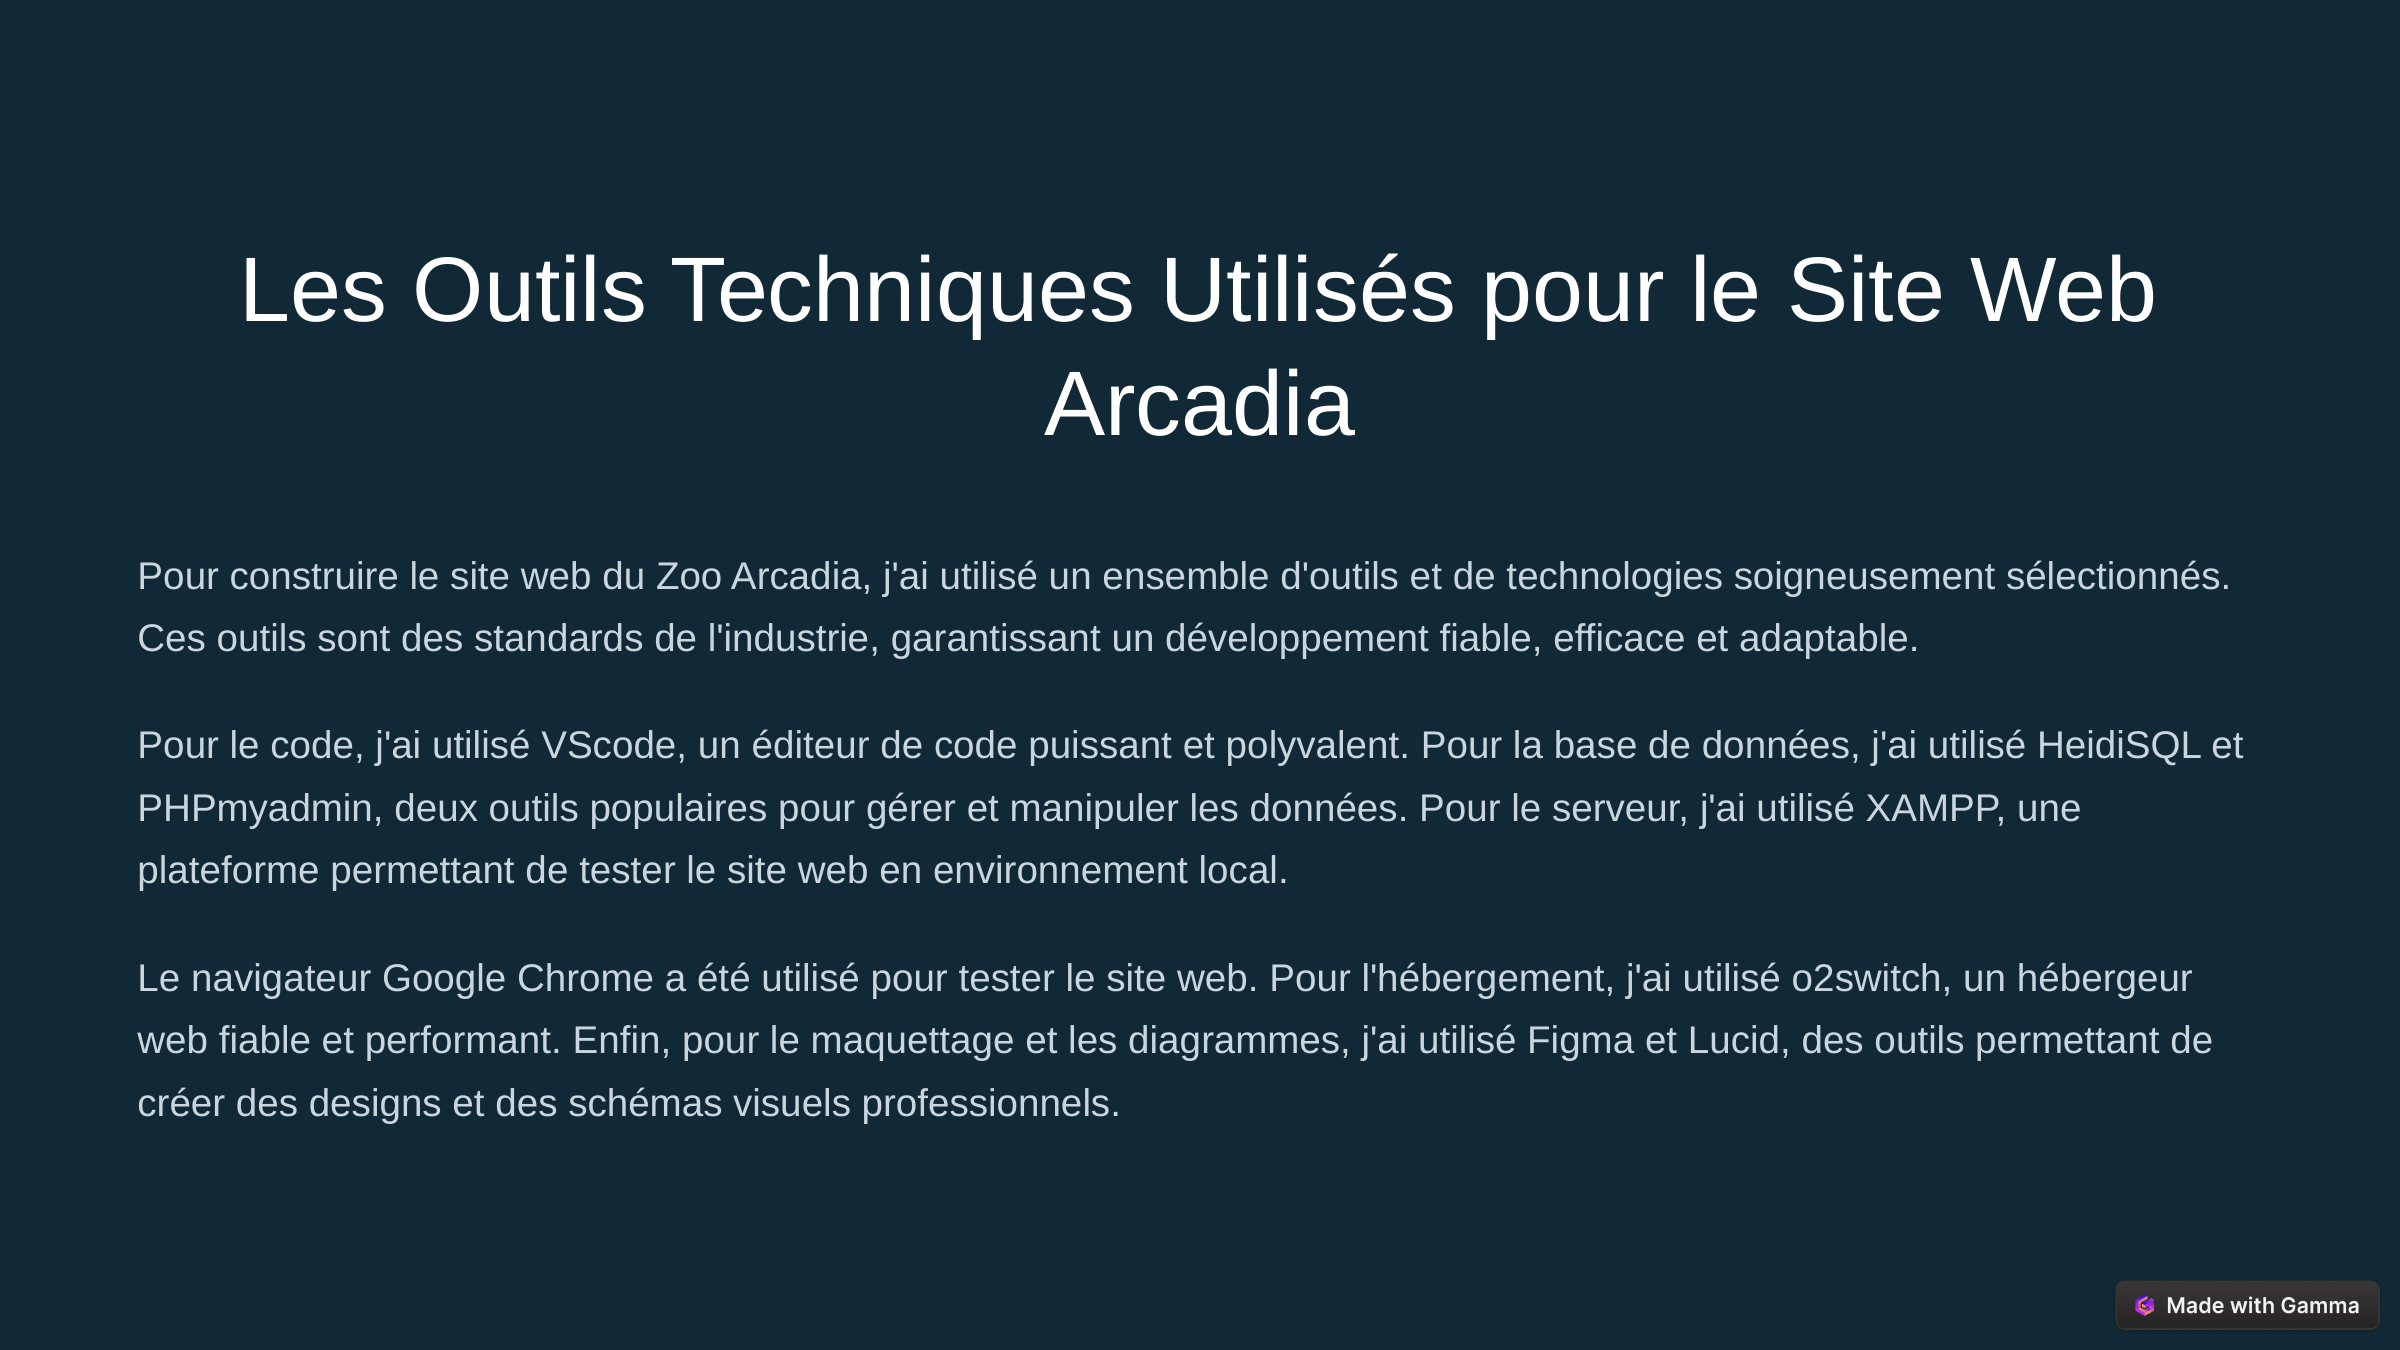

Les Outils Techniques Utilisés pour le Site Web Arcadia
Pour construire le site web du Zoo Arcadia, j'ai utilisé un ensemble d'outils et de technologies soigneusement sélectionnés. Ces outils sont des standards de l'industrie, garantissant un développement fiable, efficace et adaptable.
Pour le code, j'ai utilisé VScode, un éditeur de code puissant et polyvalent. Pour la base de données, j'ai utilisé HeidiSQL et PHPmyadmin, deux outils populaires pour gérer et manipuler les données. Pour le serveur, j'ai utilisé XAMPP, une plateforme permettant de tester le site web en environnement local.
Le navigateur Google Chrome a été utilisé pour tester le site web. Pour l'hébergement, j'ai utilisé o2switch, un hébergeur web fiable et performant. Enfin, pour le maquettage et les diagrammes, j'ai utilisé Figma et Lucid, des outils permettant de créer des designs et des schémas visuels professionnels.